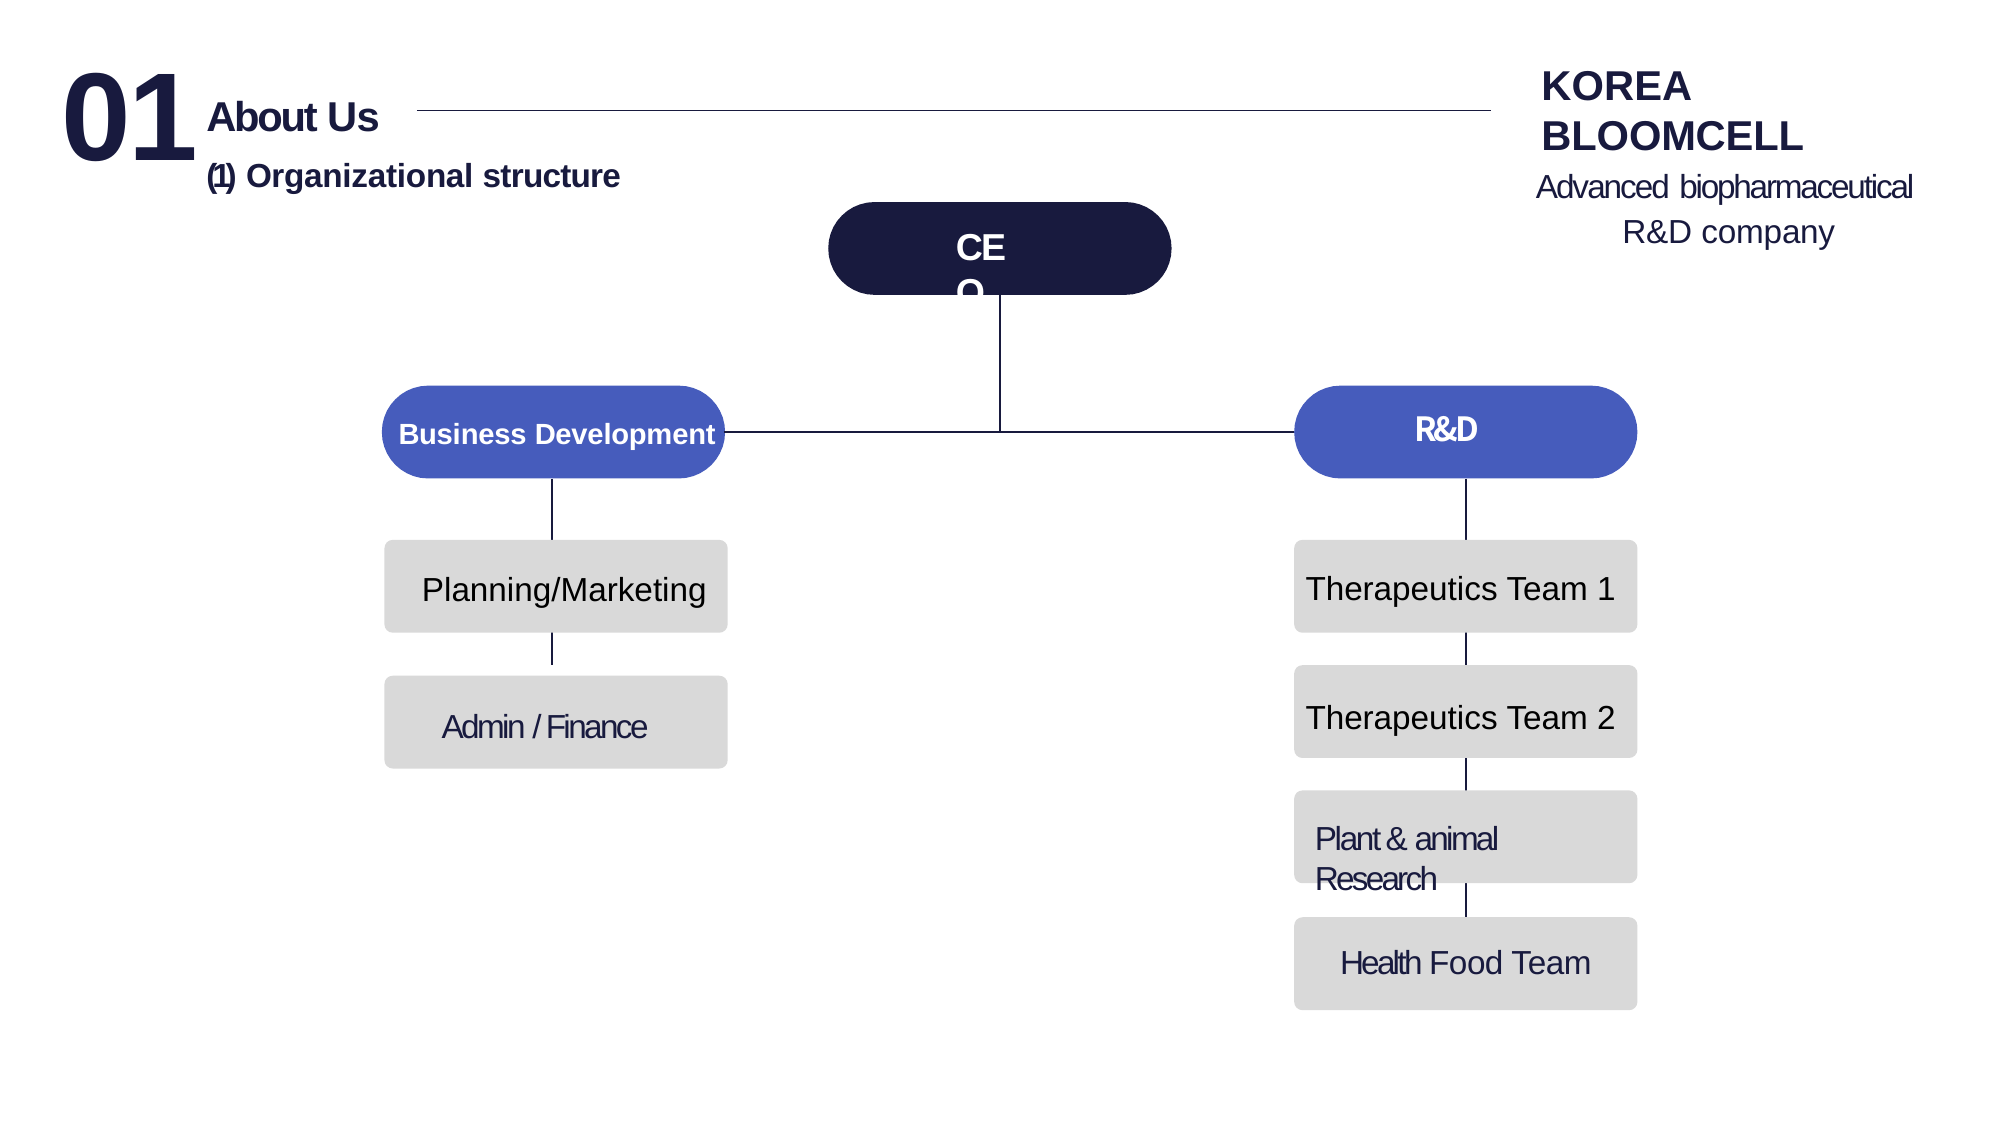

# 01
KOREA BLOOMCELL
Advanced biopharmaceutical
R&D company
About Us
(1) Organizational structure

CEO

R&D
Business Development

Therapeutics Team 1
Planning/Marketing

Therapeutics Team 2
Admin / Finance

Plant & animal Research

Health Food Team